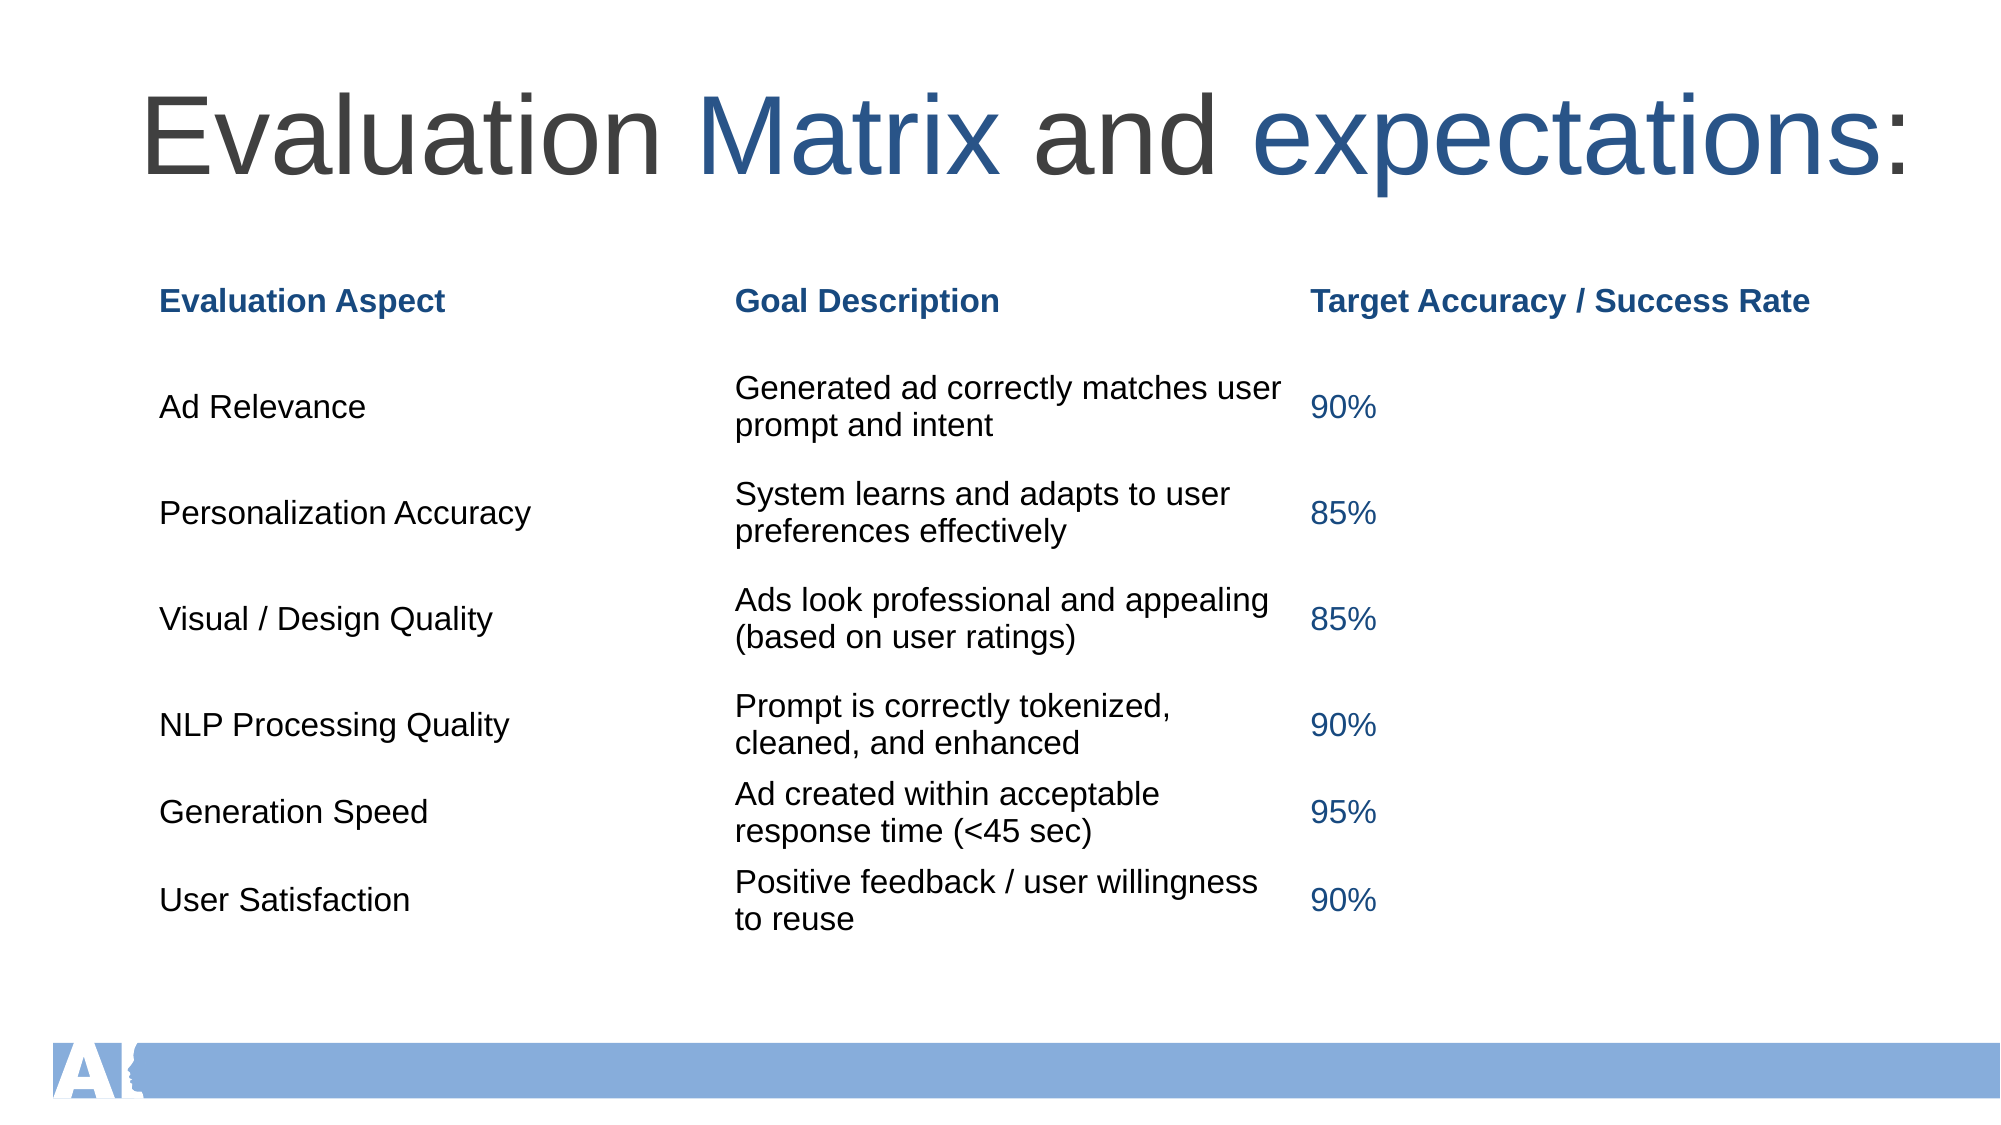

Evaluation Matrix and expectations:
| Evaluation Aspect | Goal Description | Target Accuracy / Success Rate |
| --- | --- | --- |
| Ad Relevance | Generated ad correctly matches user prompt and intent | 90% |
| Personalization Accuracy | System learns and adapts to user preferences effectively | 85% |
| Visual / Design Quality | Ads look professional and appealing (based on user ratings) | 85% |
| NLP Processing Quality | Prompt is correctly tokenized, cleaned, and enhanced | 90% |
| Generation Speed | Ad created within acceptable response time (<45 sec) | 95% |
| User Satisfaction | Positive feedback / user willingness to reuse | 90% |